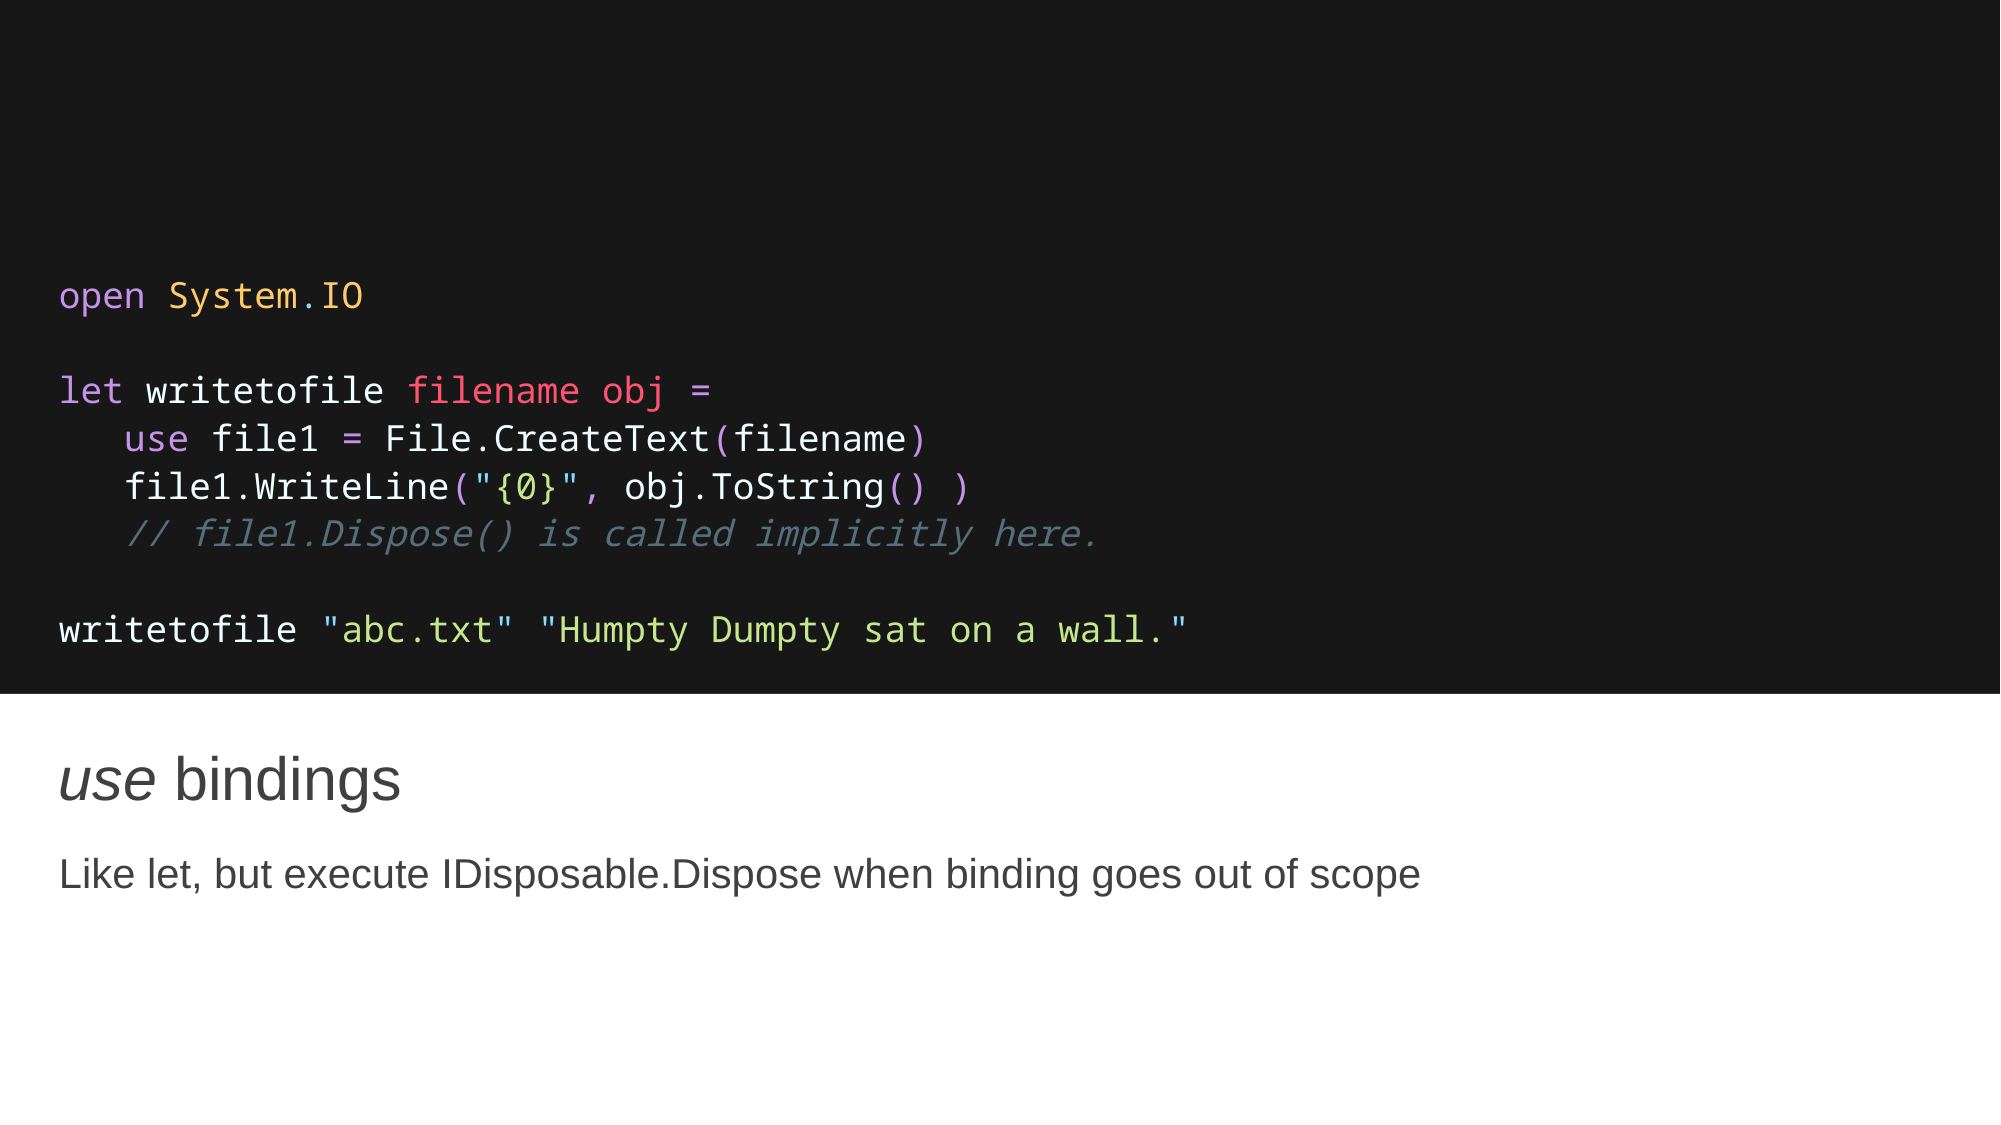

open System.IO
let writetofile filename obj =
   use file1 = File.CreateText(filename)
   file1.WriteLine("{0}", obj.ToString() )
   // file1.Dispose() is called implicitly here.
writetofile "abc.txt" "Humpty Dumpty sat on a wall."
# use bindings
Like let, but execute IDisposable.Dispose when binding goes out of scope